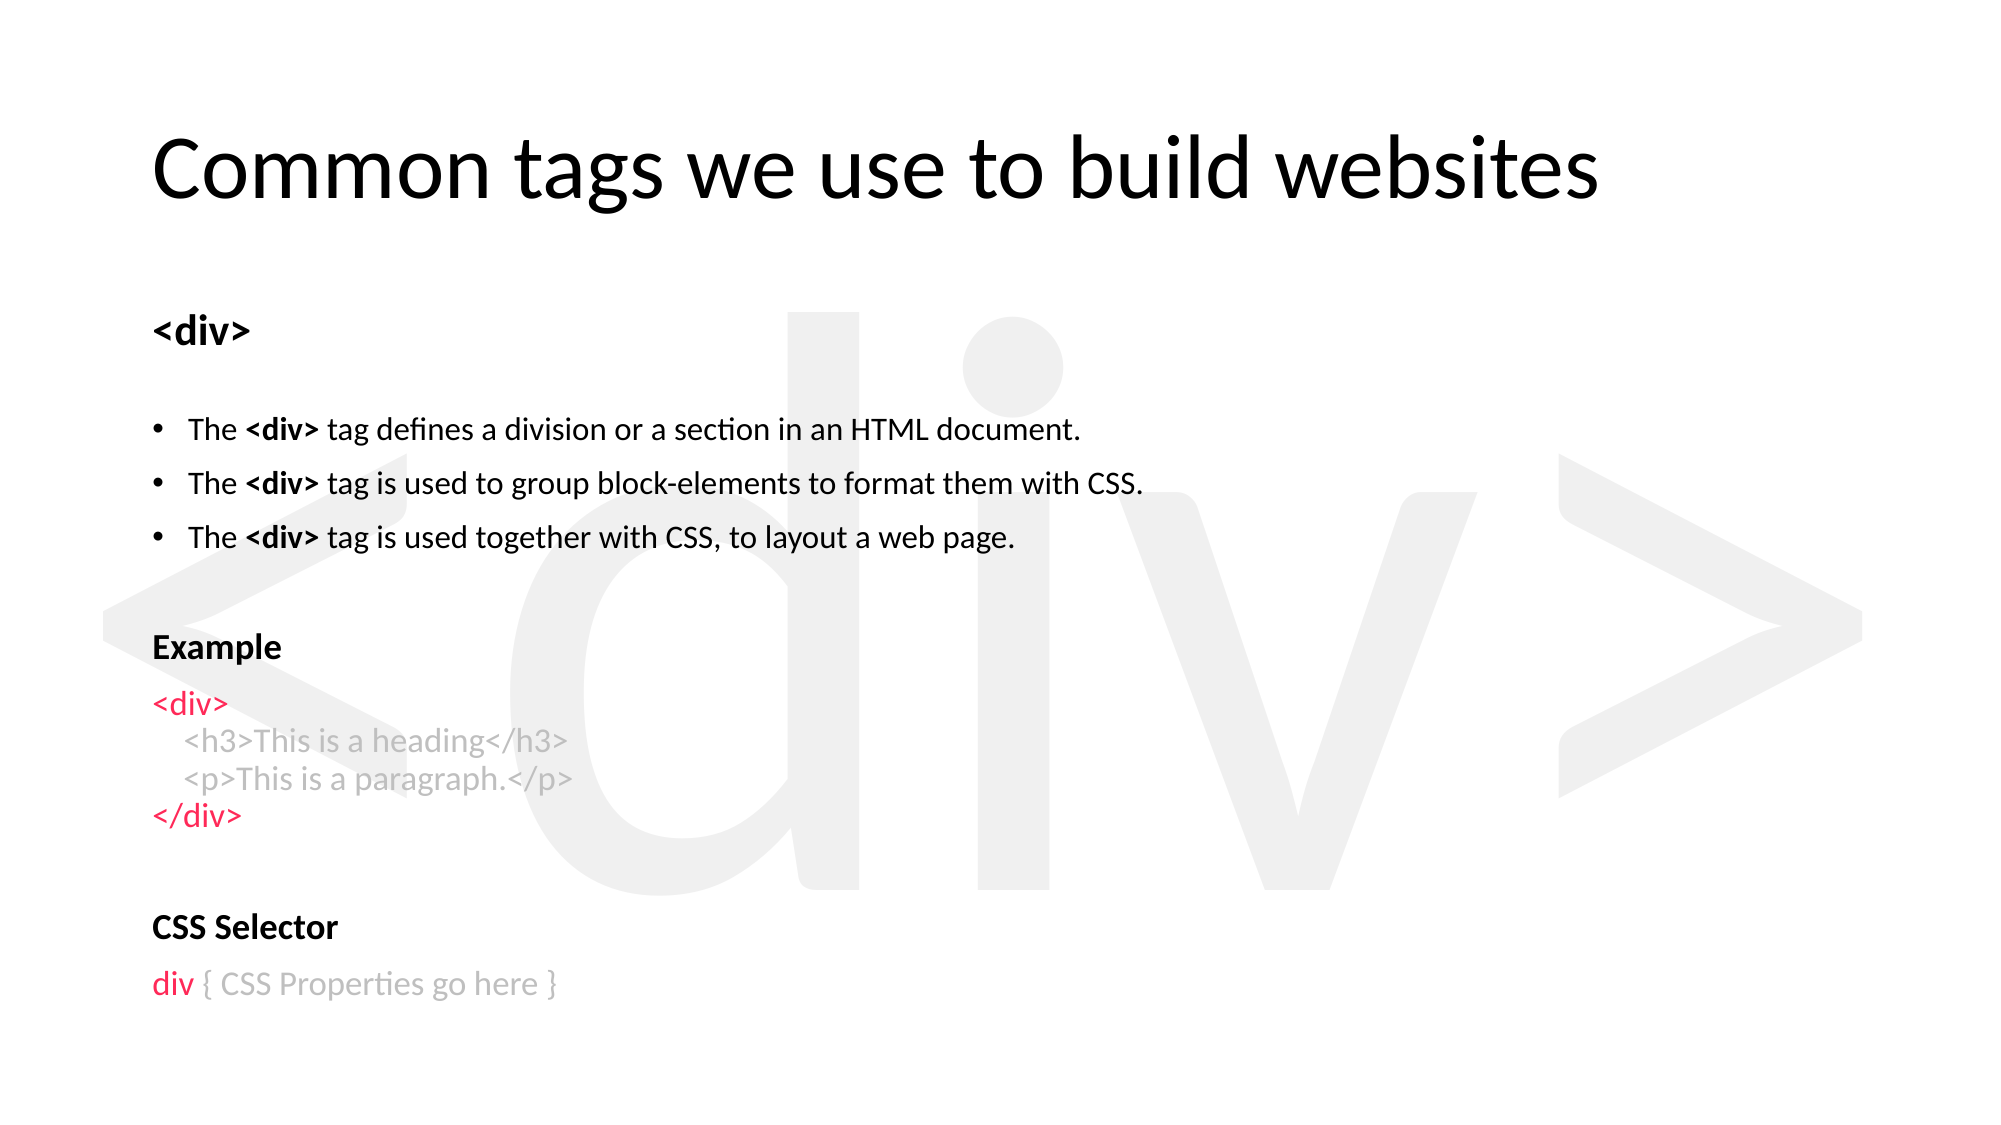

<div>
# Common tags we use to build websites
<div>
The <div> tag defines a division or a section in an HTML document.
The <div> tag is used to group block-elements to format them with CSS.
The <div> tag is used together with CSS, to layout a web page.

Example
<div>
    <h3>This is a heading</h3>
    <p>This is a paragraph.</p>
</div>

CSS Selector
div { CSS Properties go here }